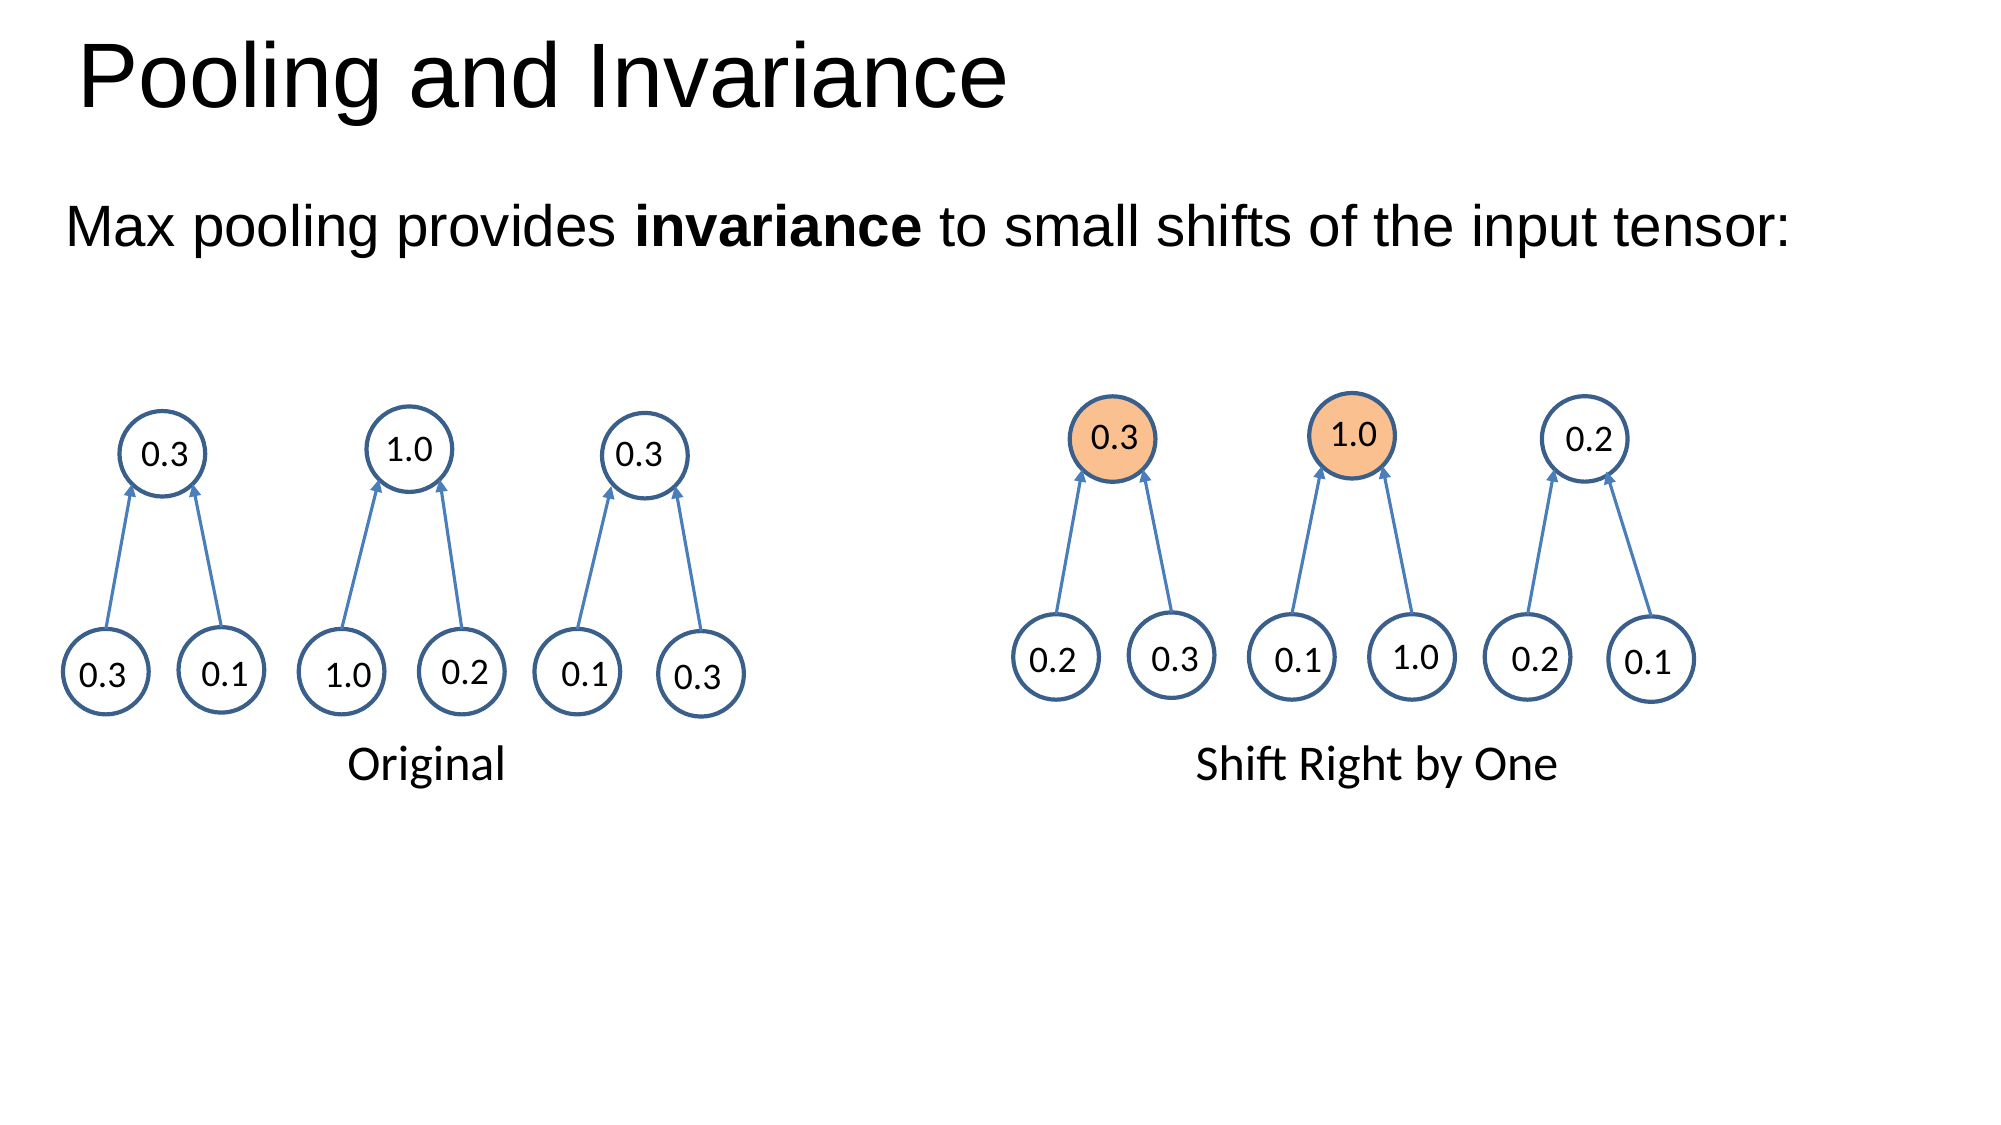

# Pooling and Invariance
Max pooling provides invariance to small shifts of the input tensor:

1.0
0.3
0.2

1.0
0.3
0.3

1.0
0.3
0.2

0.2
0.1

0.1

0.2
0.1
0.1
0.3
1.0
0.3
Original
Shift Right by One